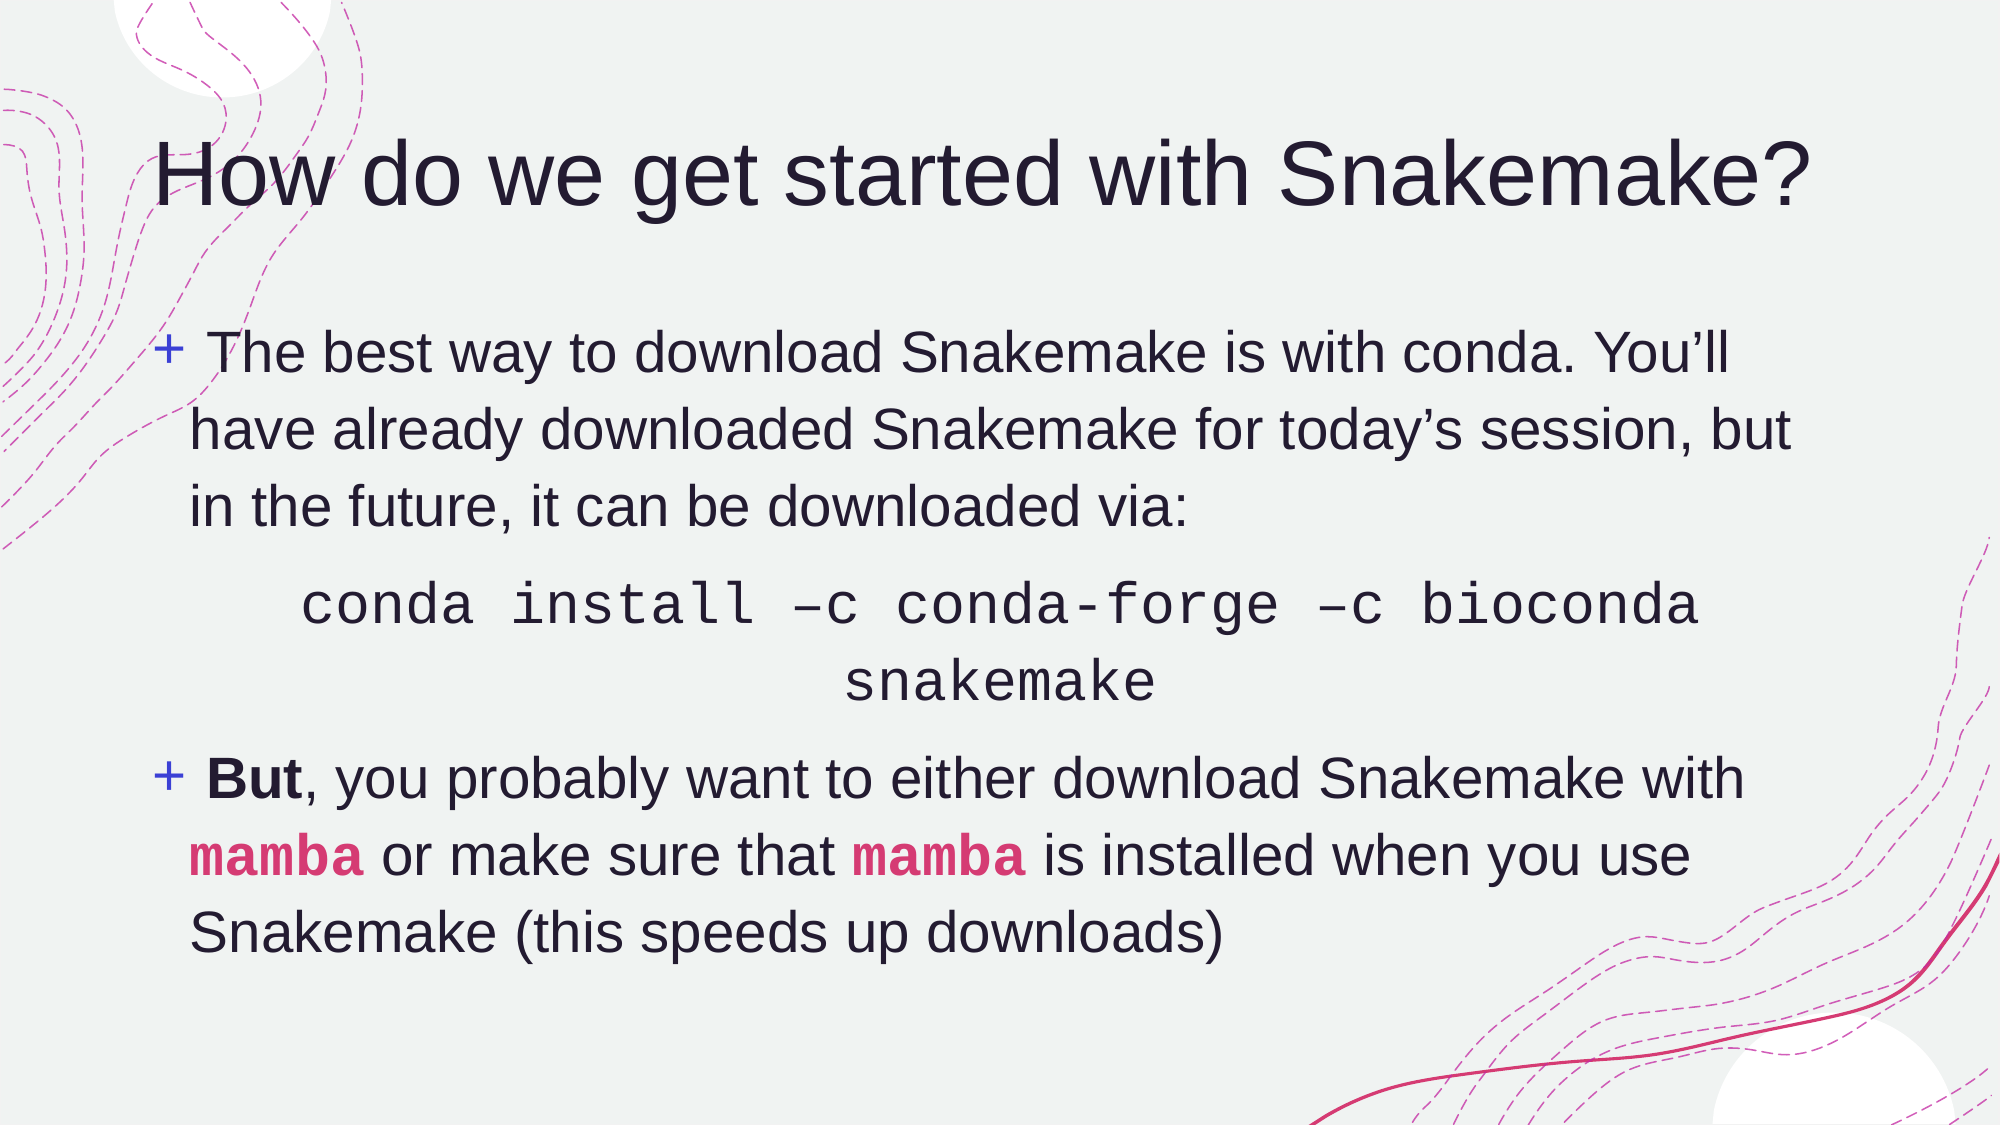

# How do we get started with Snakemake?
 The best way to download Snakemake is with conda. You’ll have already downloaded Snakemake for today’s session, but in the future, it can be downloaded via:
conda install –c conda-forge –c bioconda snakemake
 But, you probably want to either download Snakemake with mamba or make sure that mamba is installed when you use Snakemake (this speeds up downloads)